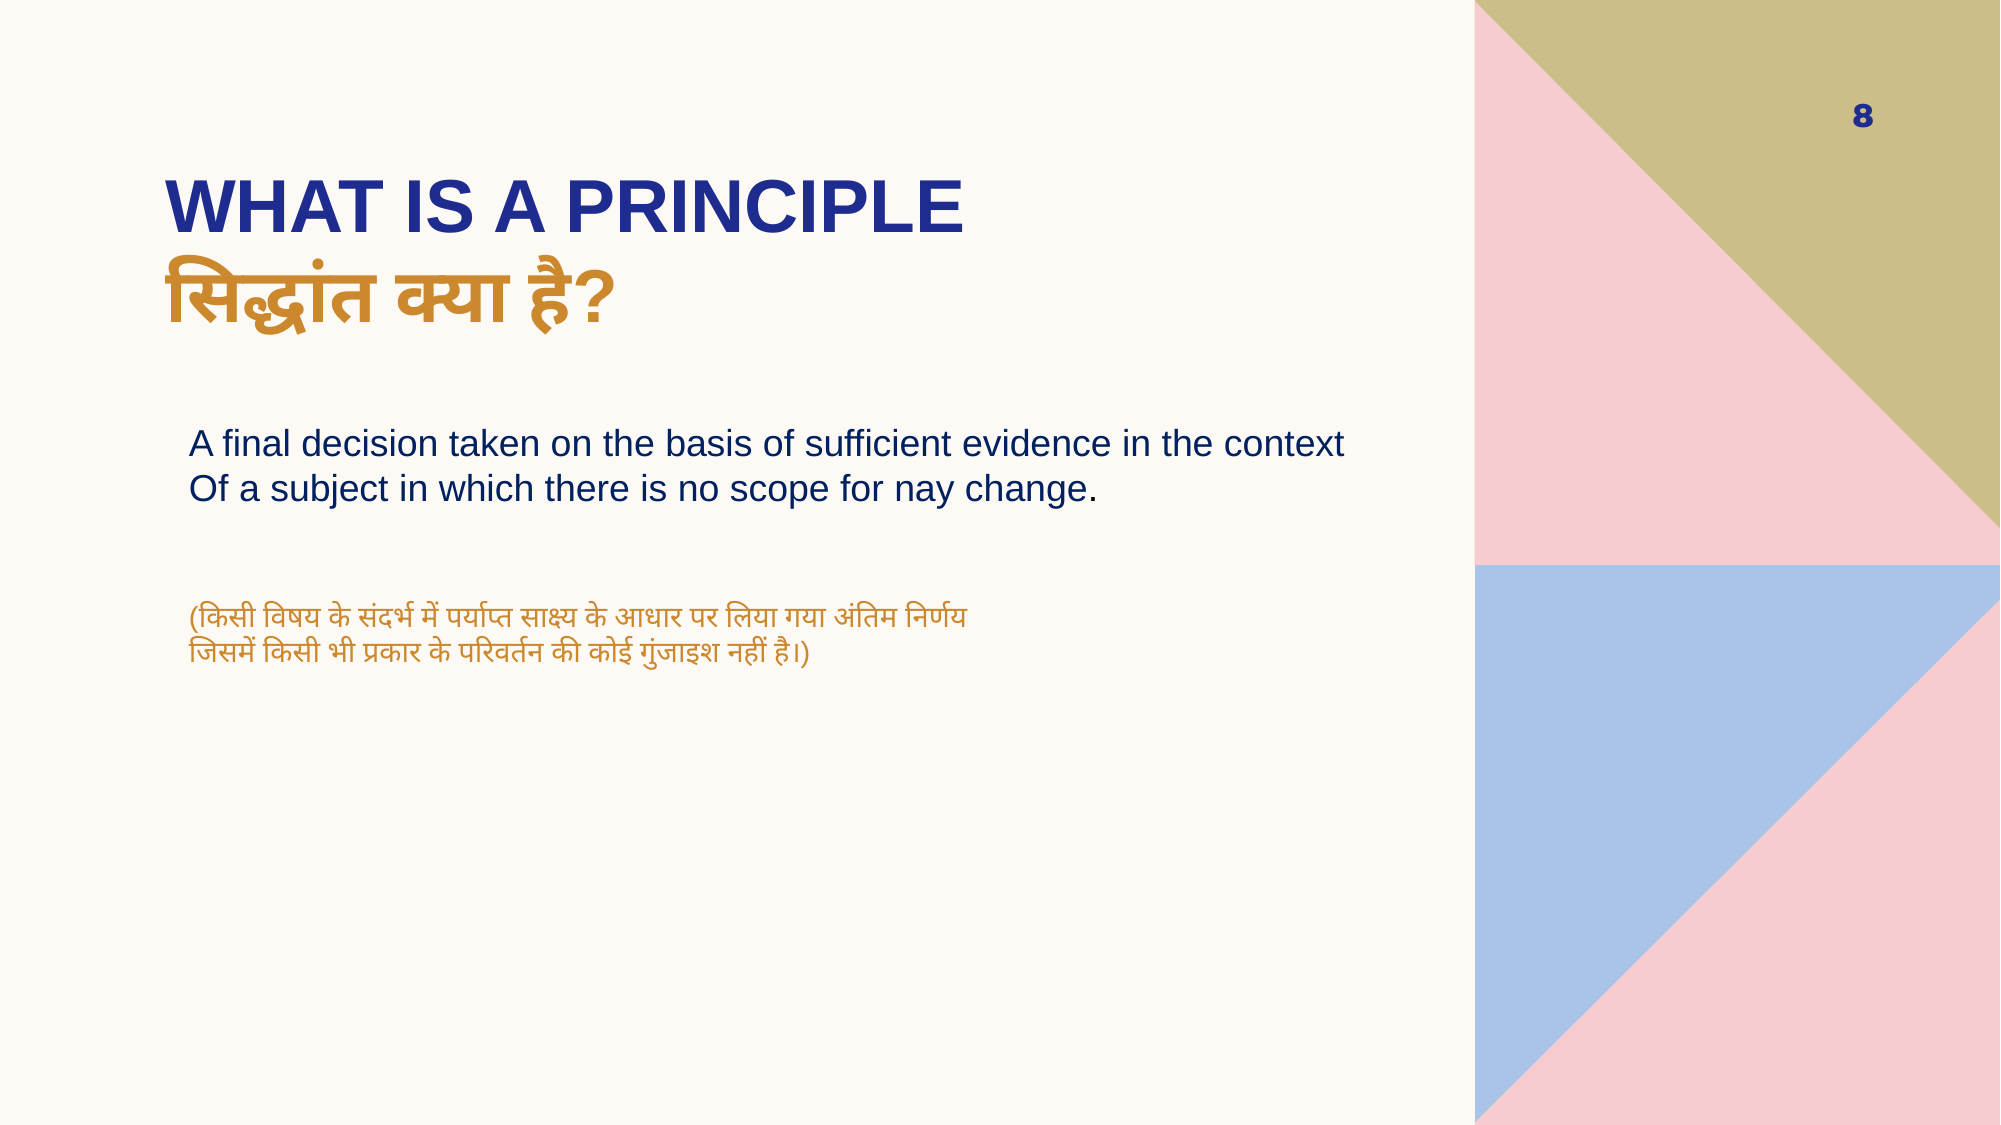

8
# What is a principle सिद्धांत क्या है?
A final decision taken on the basis of sufficient evidence in the context
Of a subject in which there is no scope for nay change.

(किसी विषय के संदर्भ में पर्याप्त साक्ष्य के आधार पर लिया गया अंतिम निर्णय
जिसमें किसी भी प्रकार के परिवर्तन की कोई गुंजाइश नहीं है।)